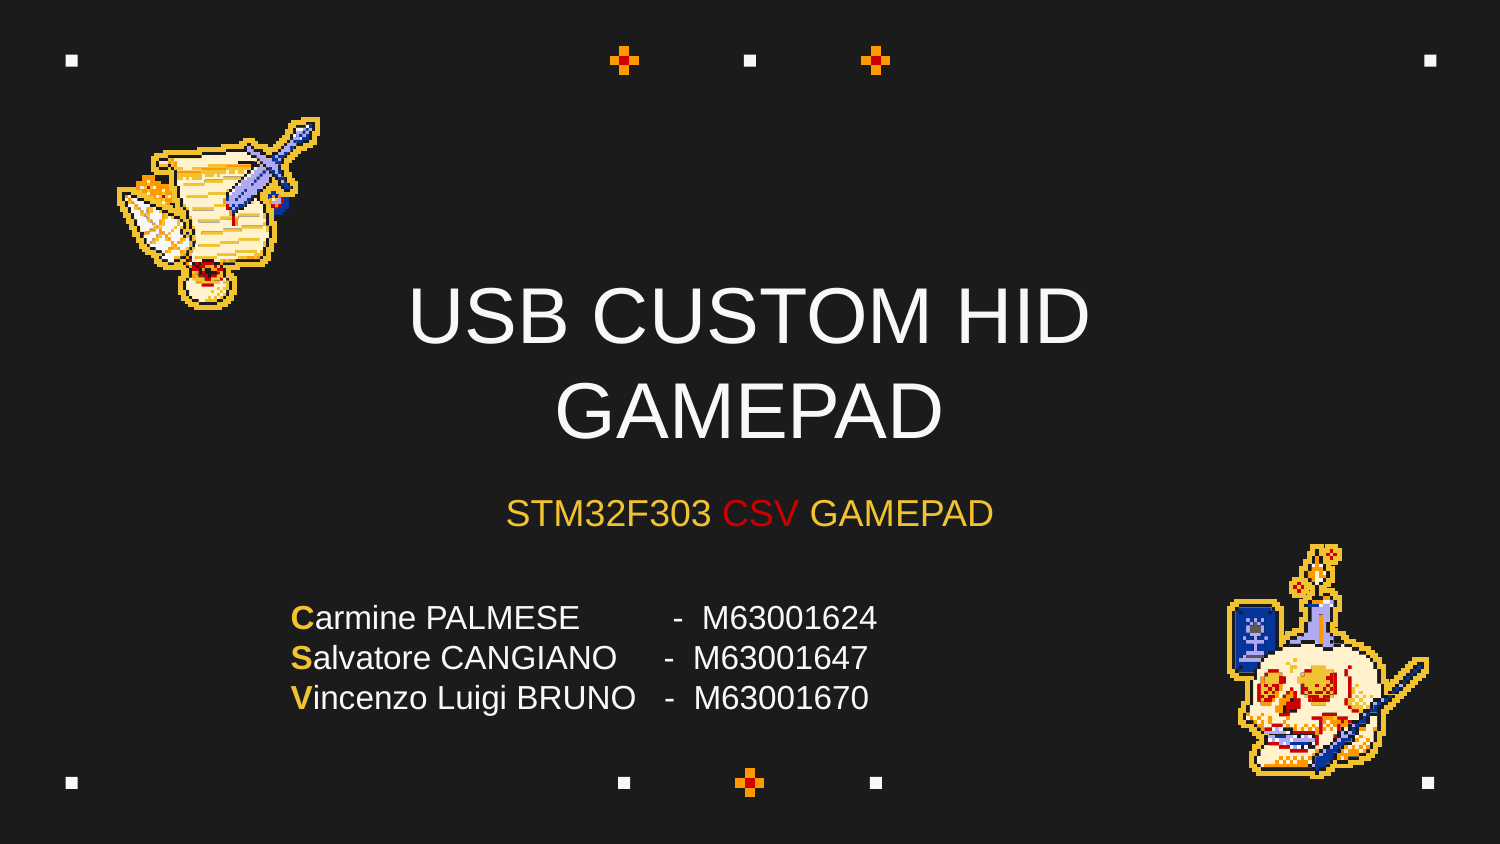

# USB CUSTOM HID GAMEPAD
STM32F303 CSV GAMEPAD

Carmine PALMESE          -  M63001624
Salvatore CANGIANO     -  M63001647
Vincenzo Luigi BRUNO   -  M63001670